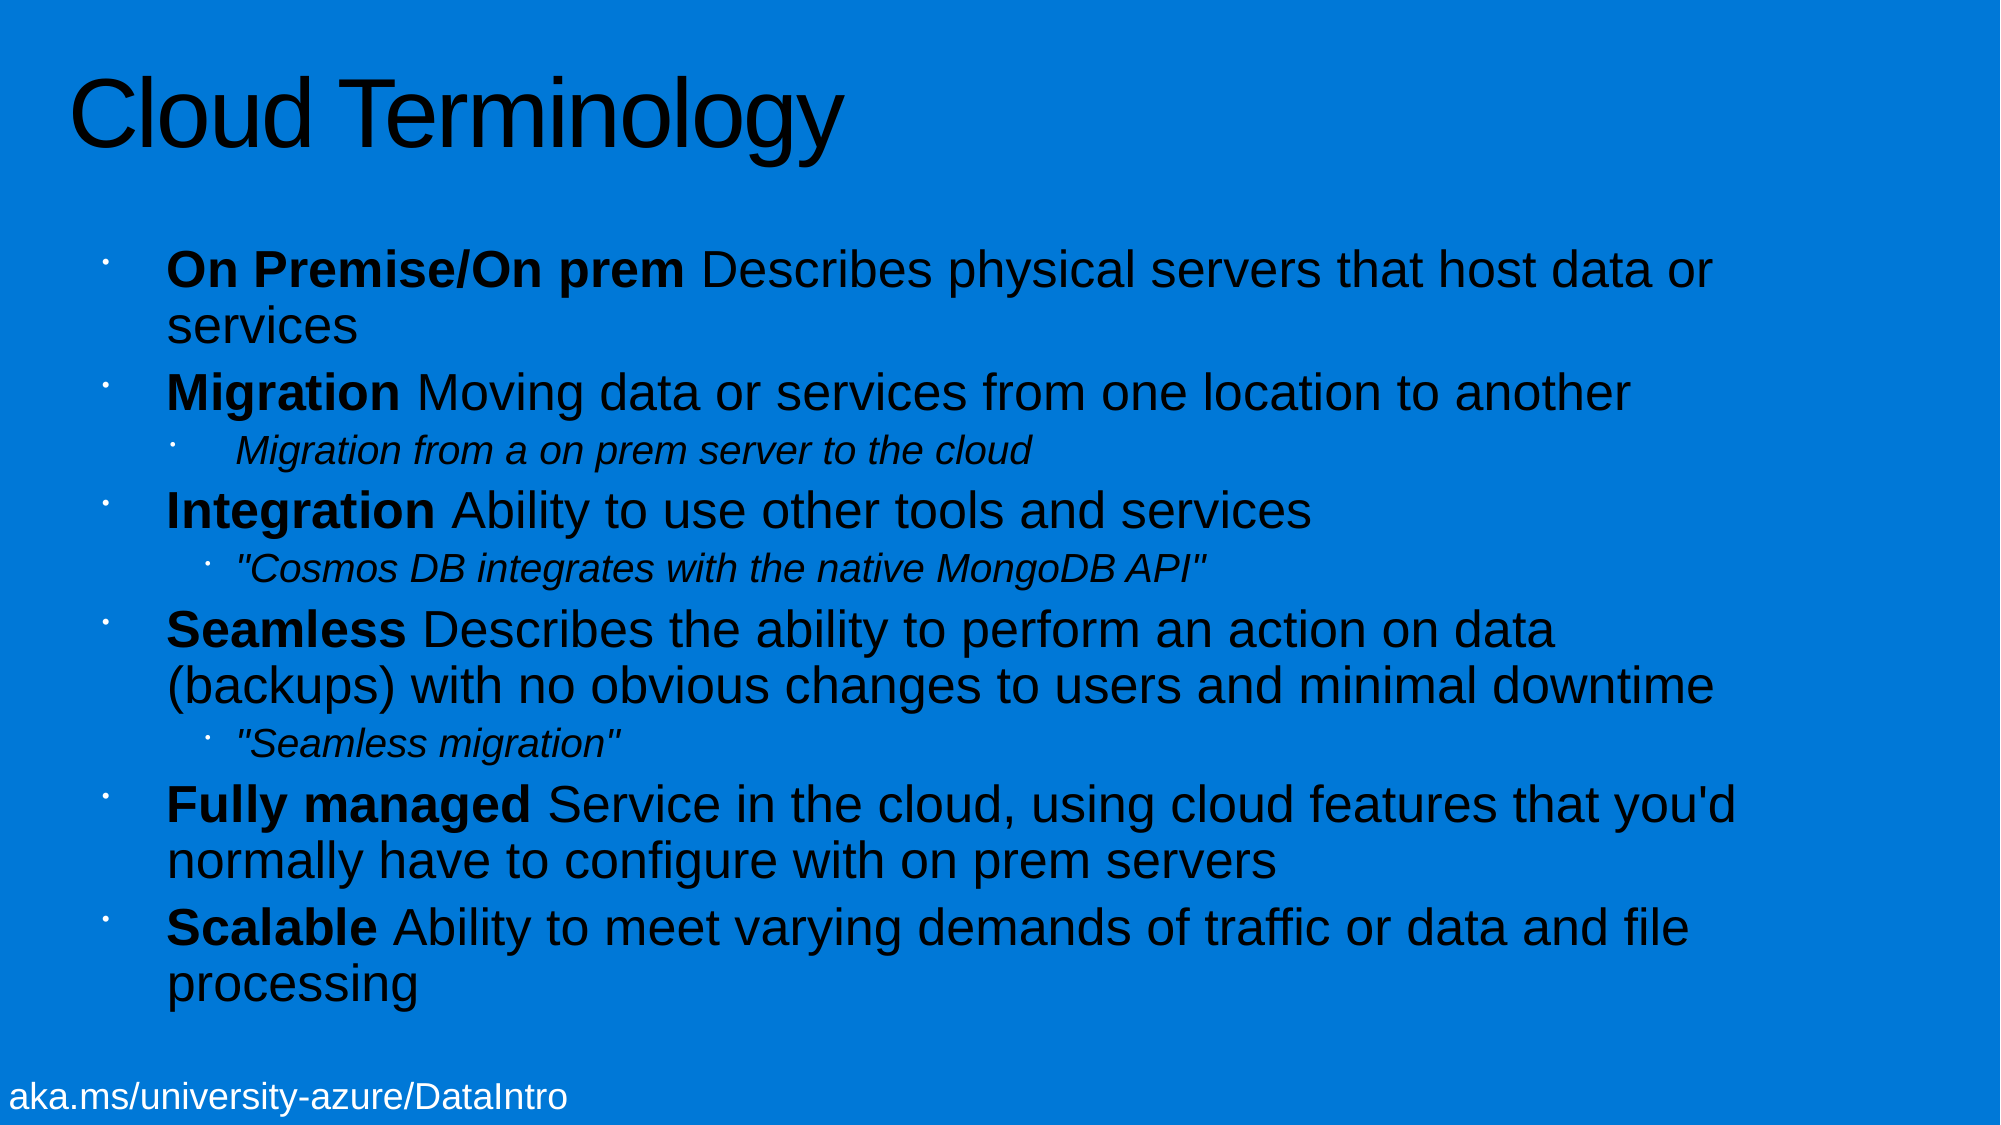

# Cloud Terminology
On Premise/On prem Describes physical servers that host data or services
Migration Moving data or services from one location to another
Migration from a on prem server to the cloud
Integration Ability to use other tools and services
"Cosmos DB integrates with the native MongoDB API"
Seamless Describes the ability to perform an action on data (backups) with no obvious changes to users and minimal downtime
"Seamless migration"
Fully managed Service in the cloud, using cloud features that you'd normally have to configure with on prem servers
Scalable Ability to meet varying demands of traffic or data and file processing

aka.ms/university-azure/DataIntro​